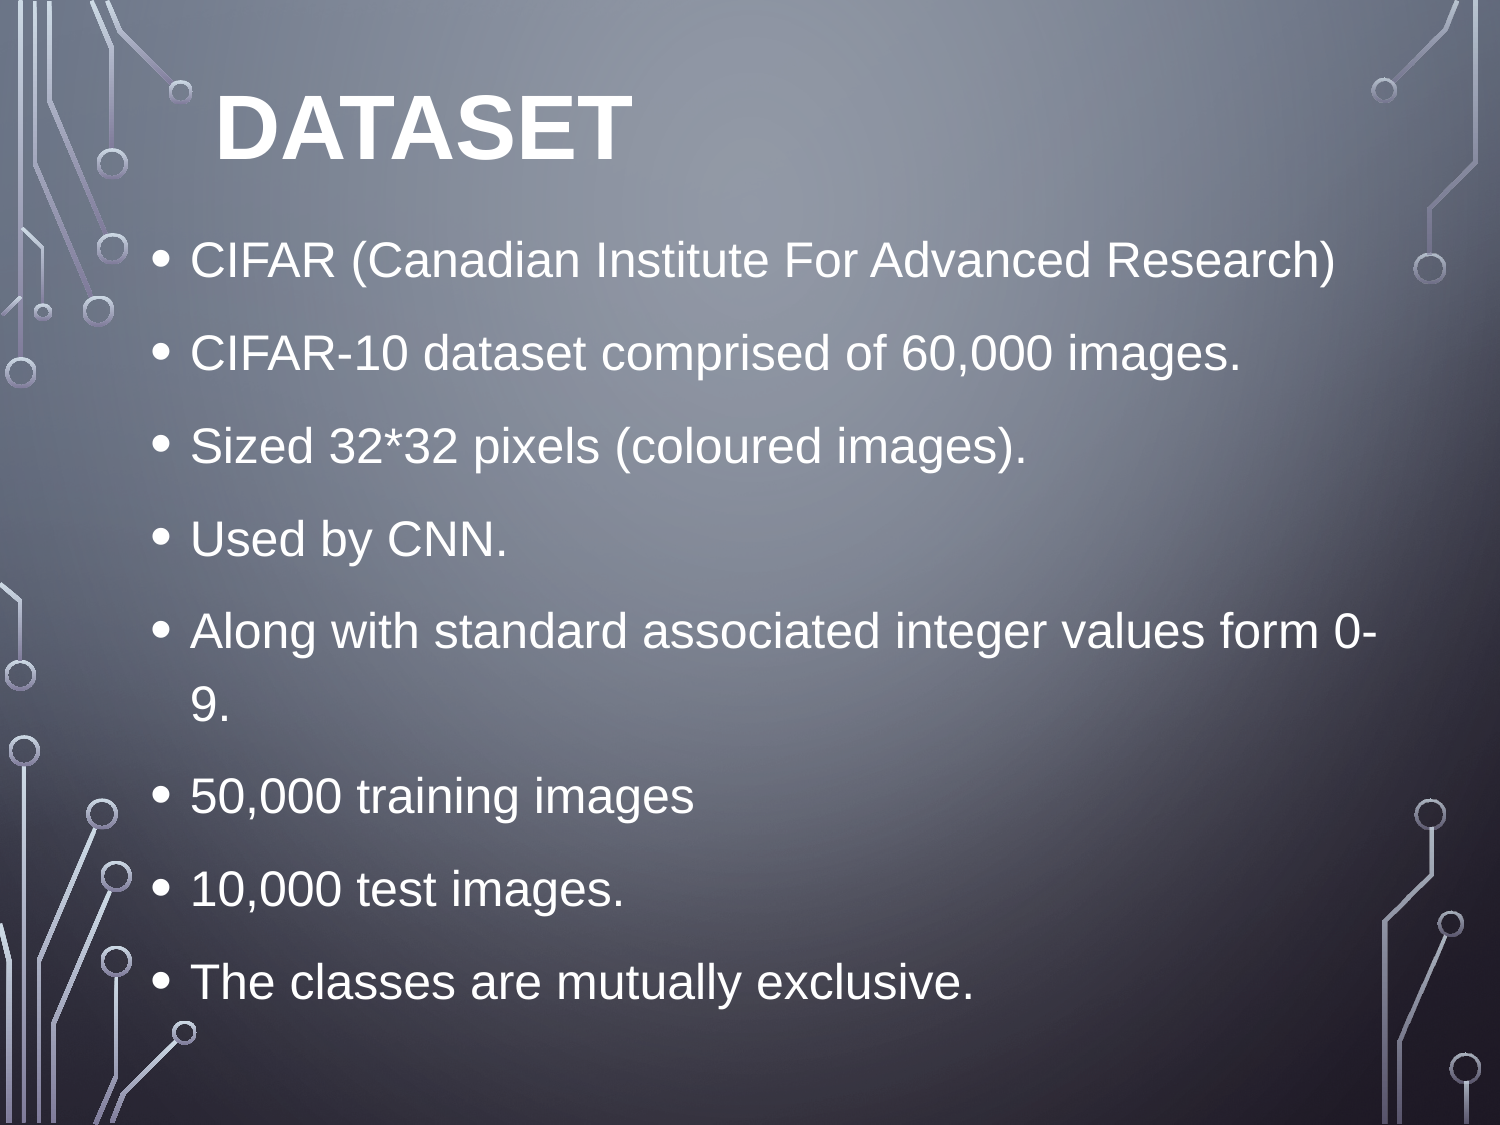

# DATASET
CIFAR (Canadian Institute For Advanced Research)
CIFAR-10 dataset comprised of 60,000 images.
Sized 32*32 pixels (coloured images).
Used by CNN.
Along with standard associated integer values form 0-9.
50,000 training images
10,000 test images.
The classes are mutually exclusive.